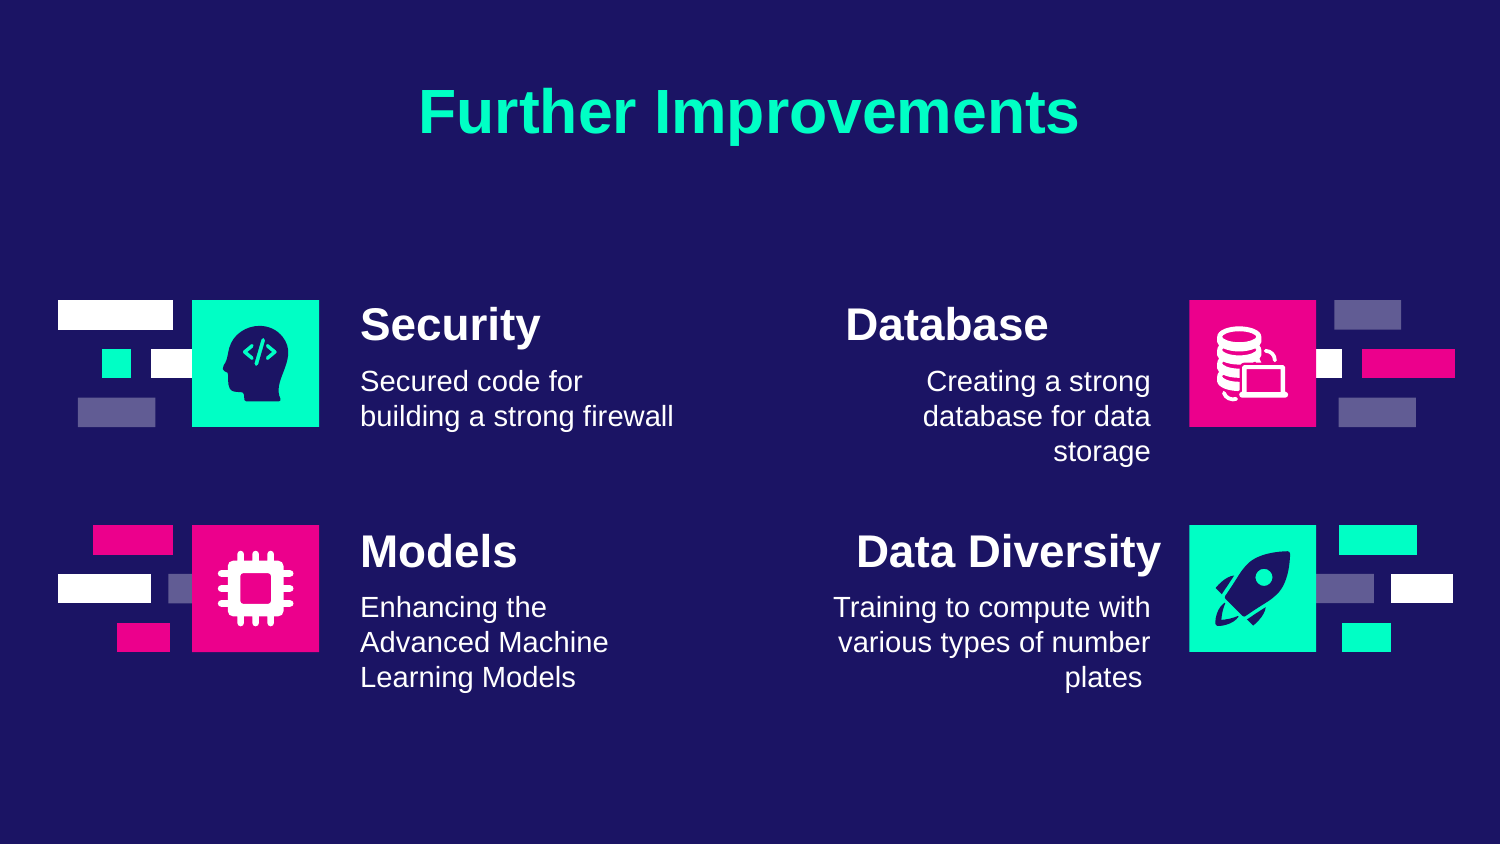

Further Improvements
# Security
Database

Creating a strong database for data storage
Secured code for building a strong firewall

Data Diversity
Models

Training to compute with various types of number plates
Enhancing the Advanced Machine Learning Models